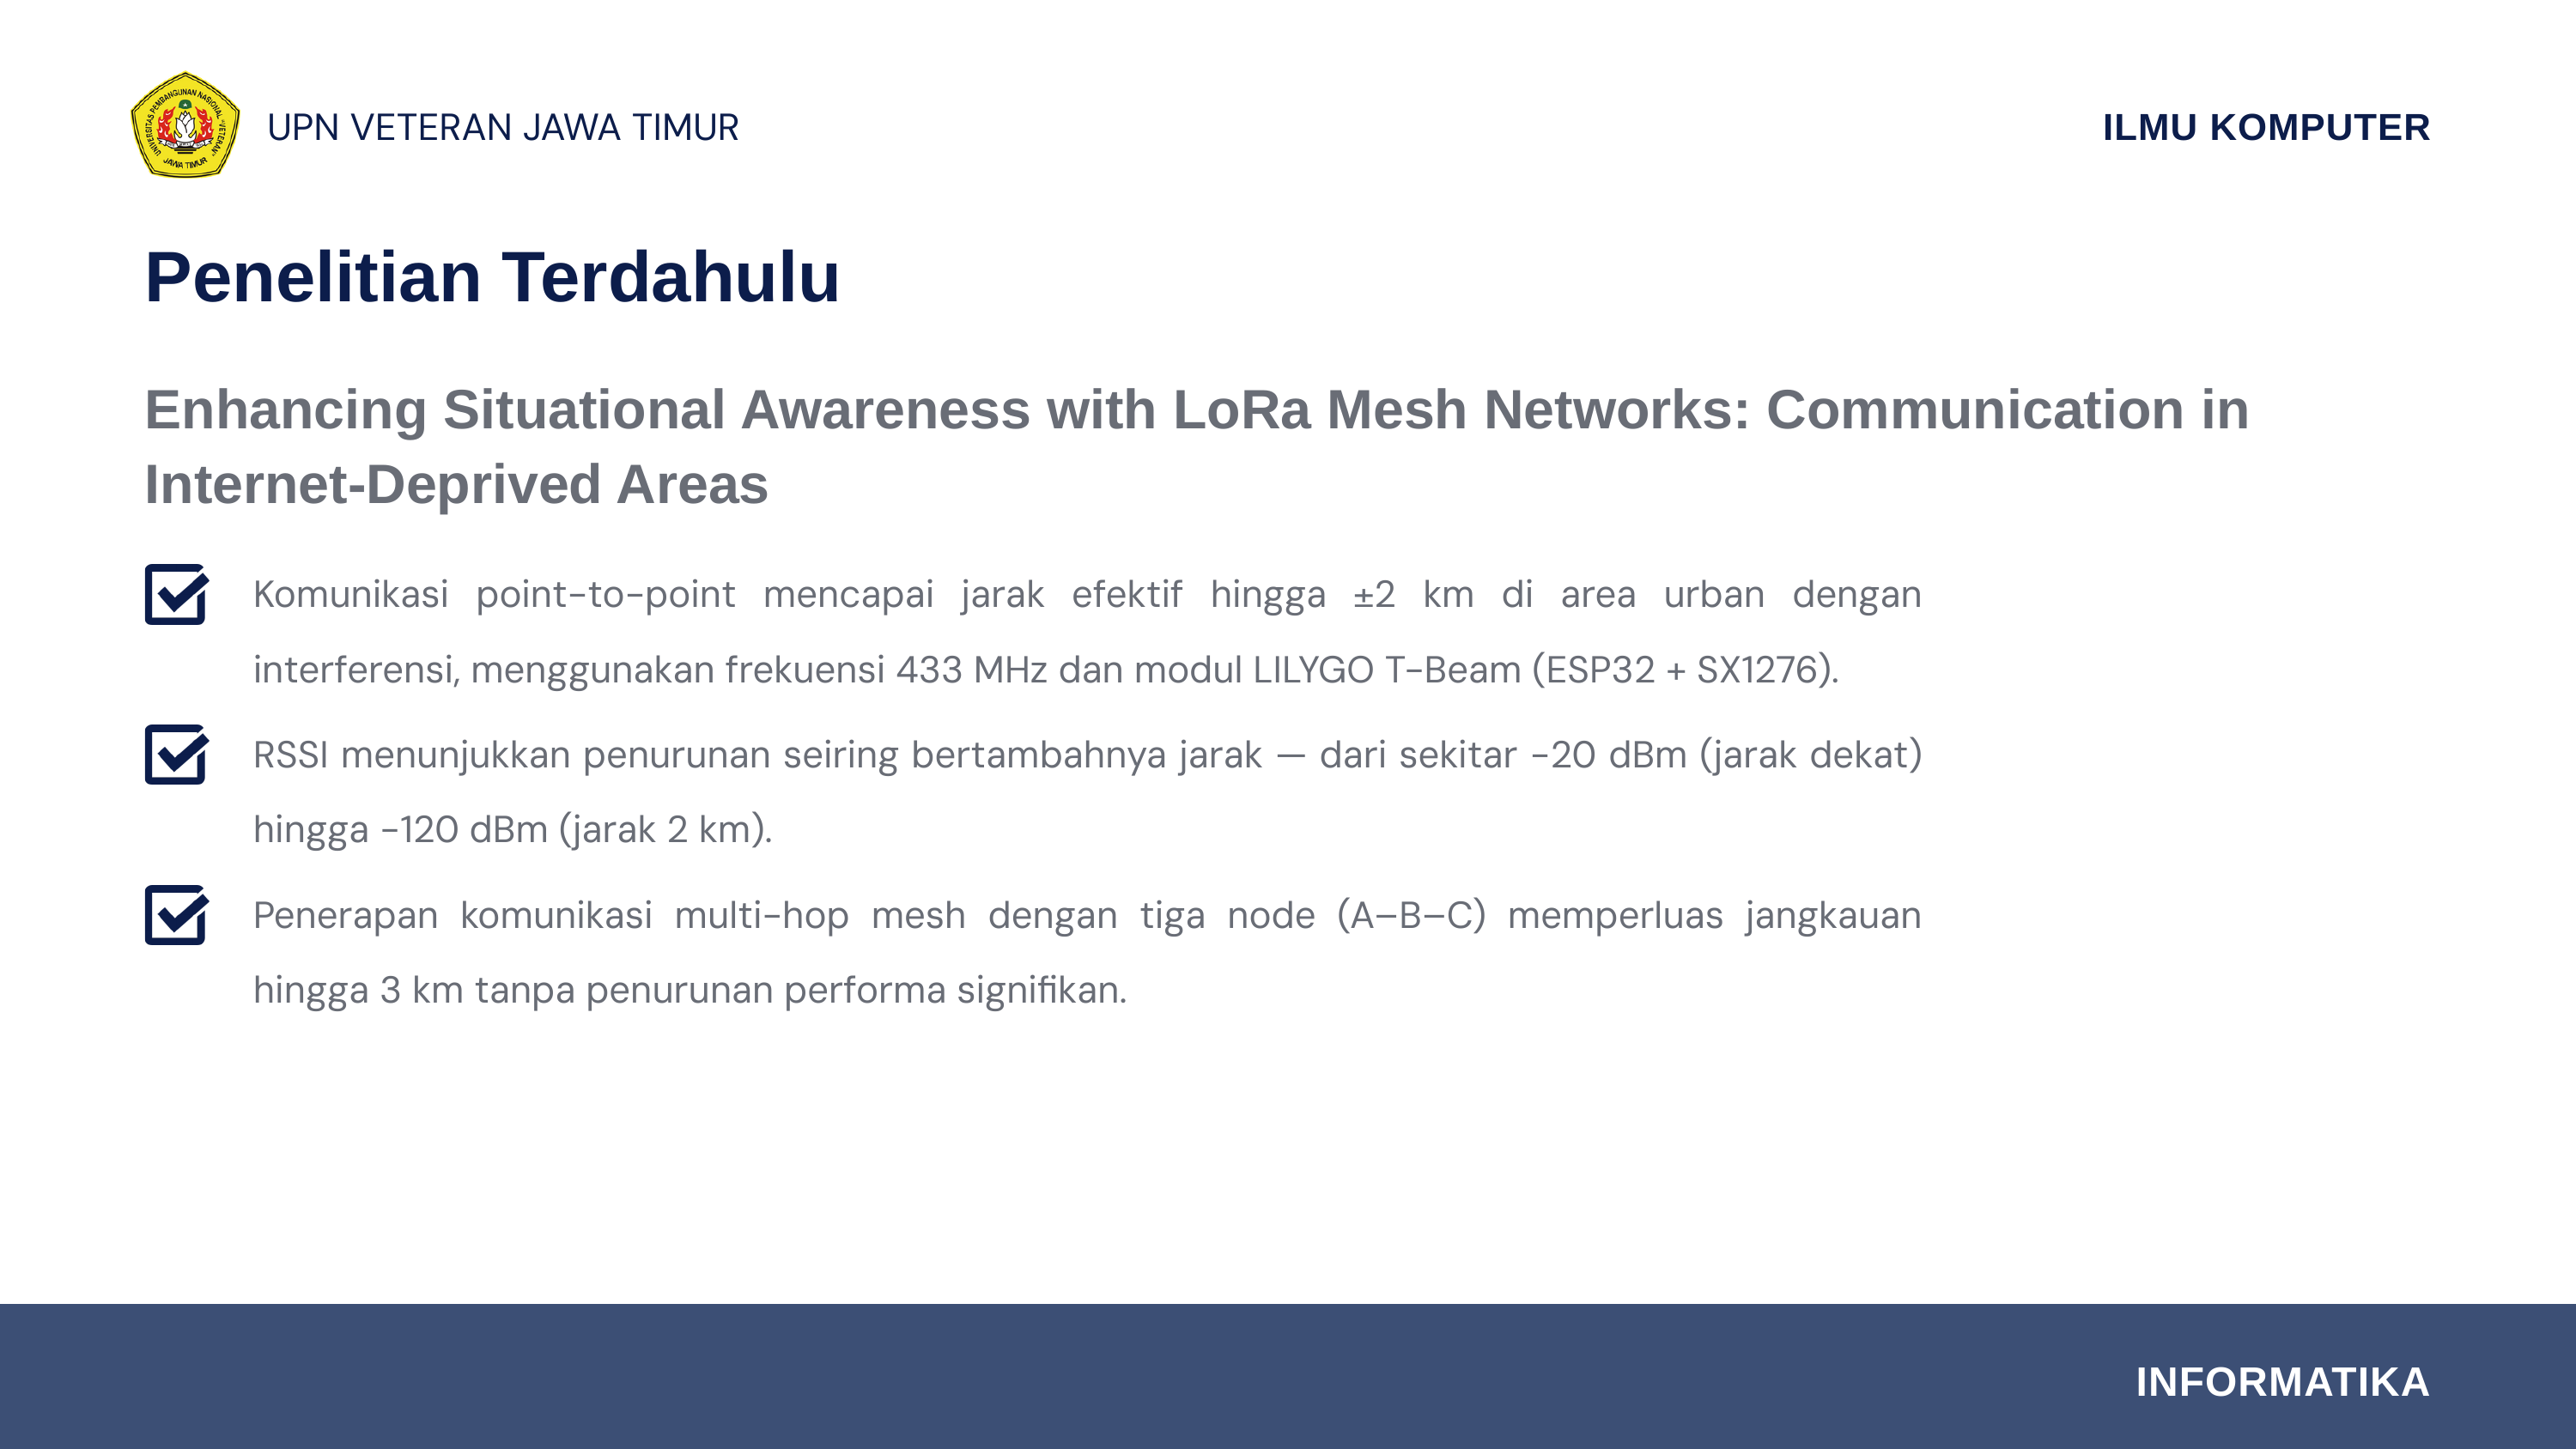

UPN VETERAN JAWA TIMUR
ILMU KOMPUTER
Penelitian Terdahulu
Enhancing Situational Awareness with LoRa Mesh Networks: Communication in Internet-Deprived Areas
Komunikasi point-to-point mencapai jarak efektif hingga ±2 km di area urban dengan interferensi, menggunakan frekuensi 433 MHz dan modul LILYGO T-Beam (ESP32 + SX1276).

RSSI menunjukkan penurunan seiring bertambahnya jarak — dari sekitar −20 dBm (jarak dekat) hingga −120 dBm (jarak 2 km).

Penerapan komunikasi multi-hop mesh dengan tiga node (A–B–C) memperluas jangkauan hingga 3 km tanpa penurunan performa signifikan.

INFORMATIKA